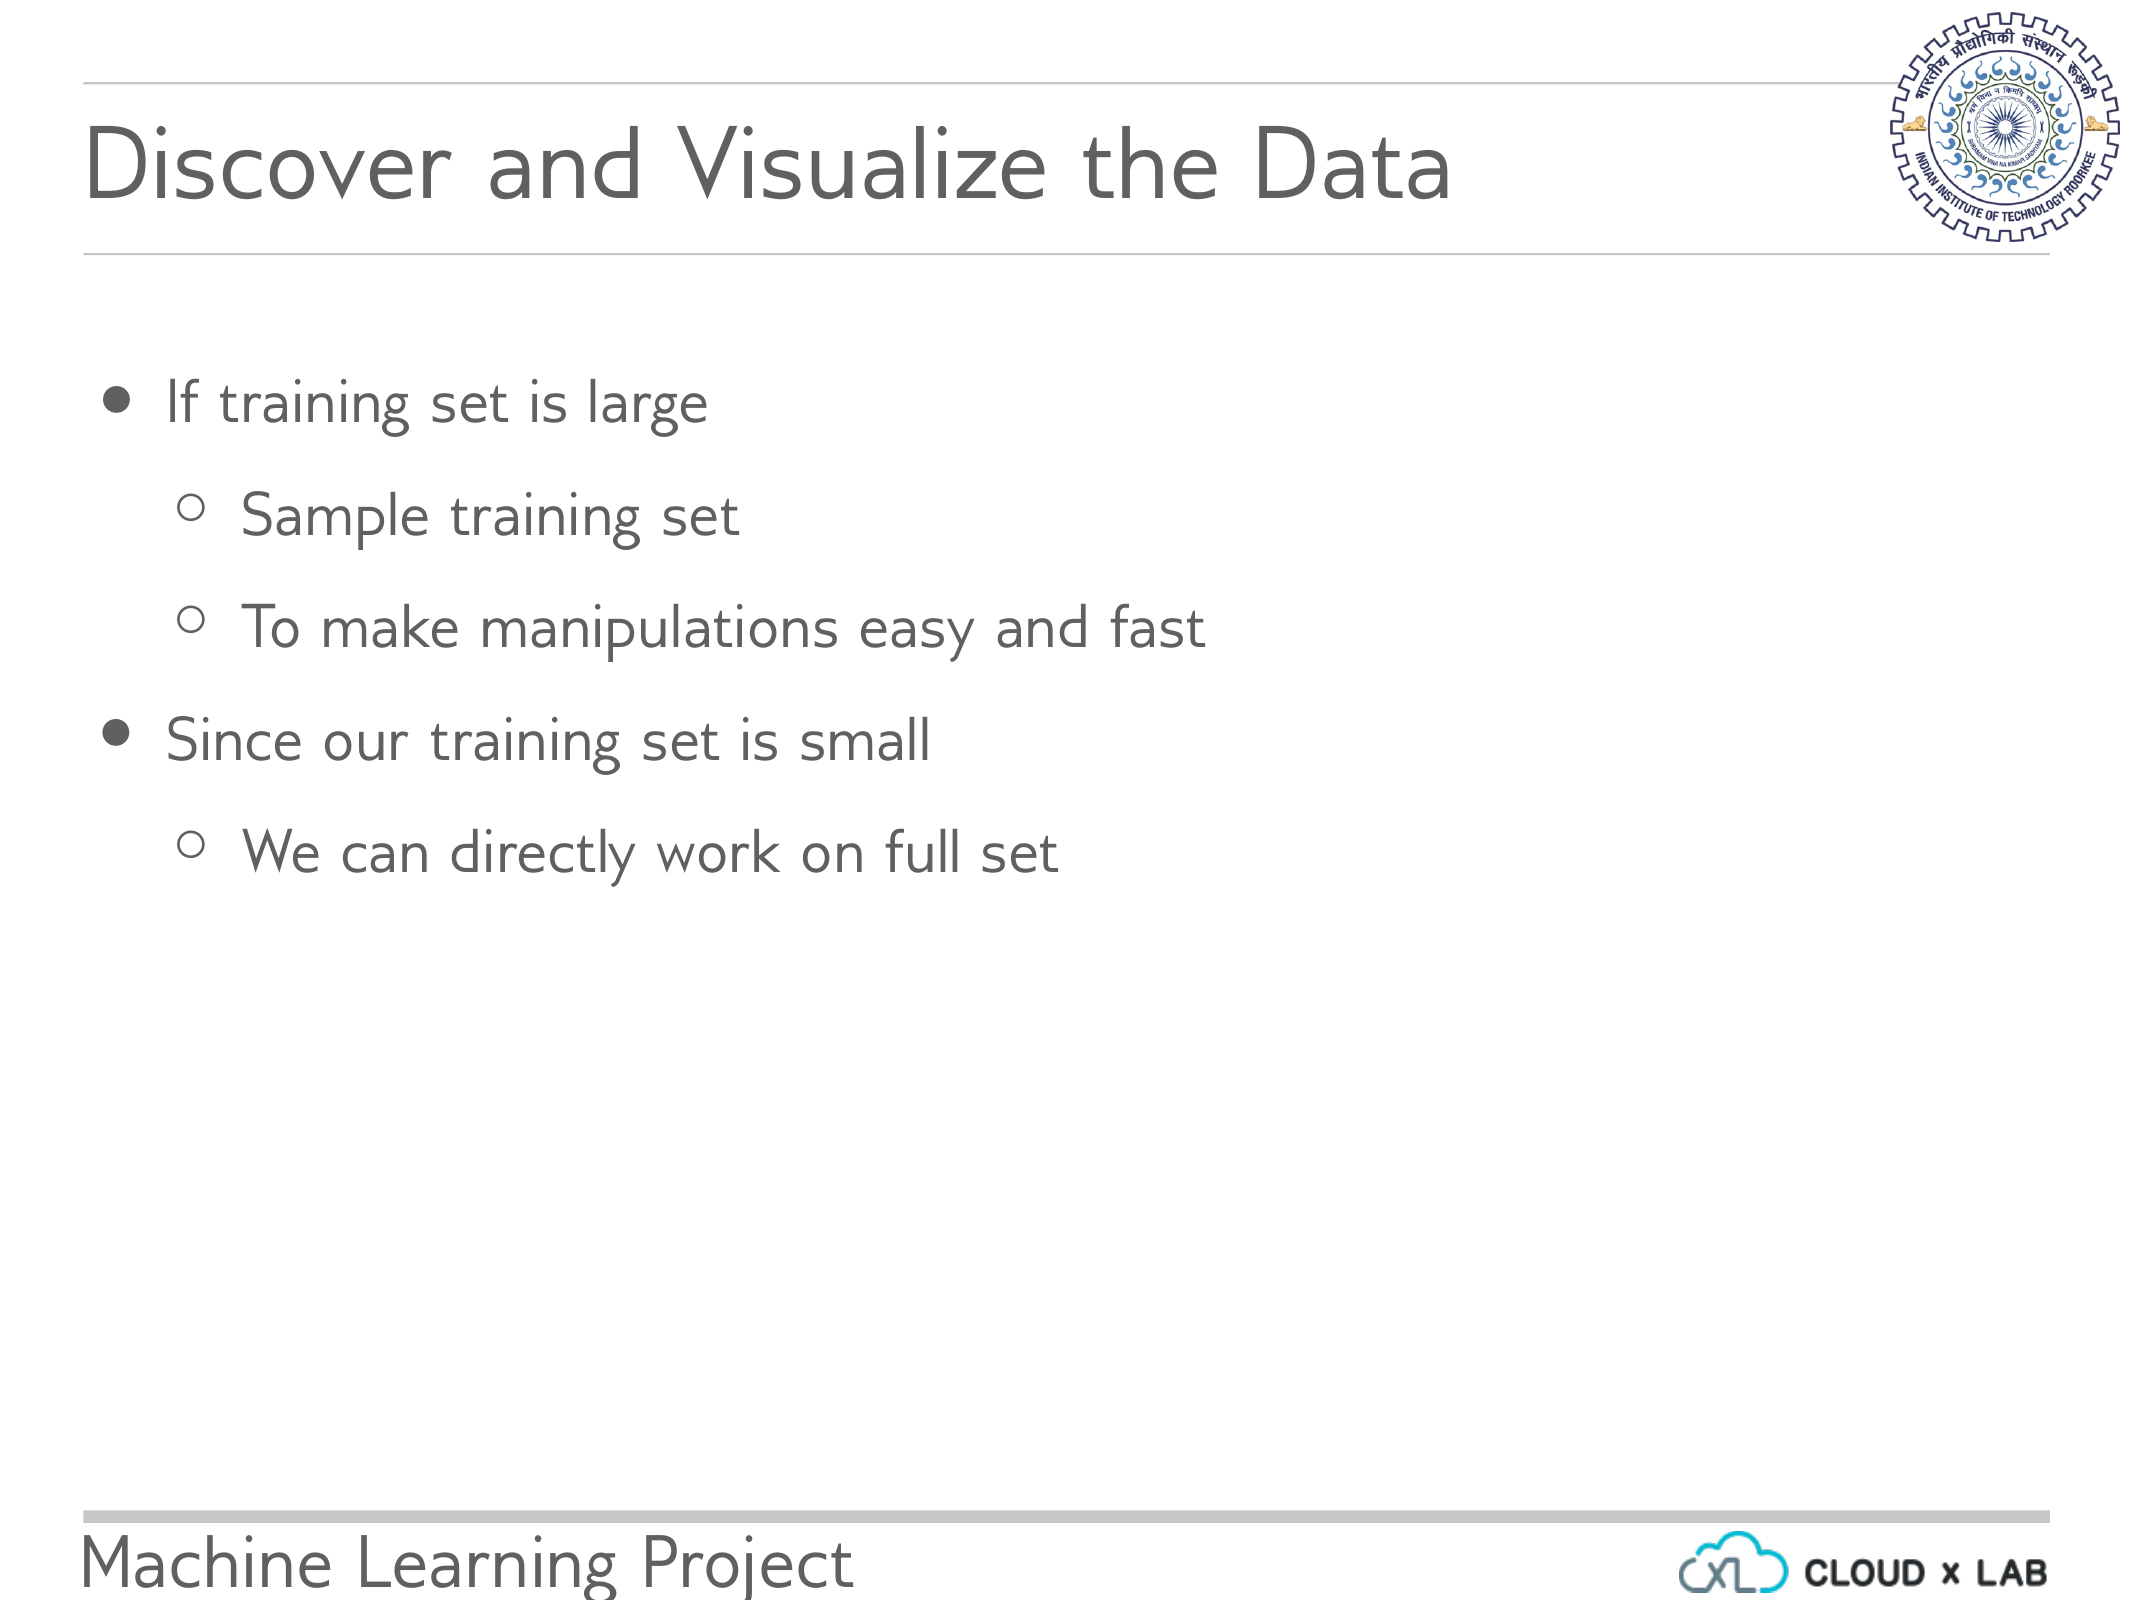

Discover and Visualize the Data
If training set is large
Sample training set
To make manipulations easy and fast
Since our training set is small
We can directly work on full set